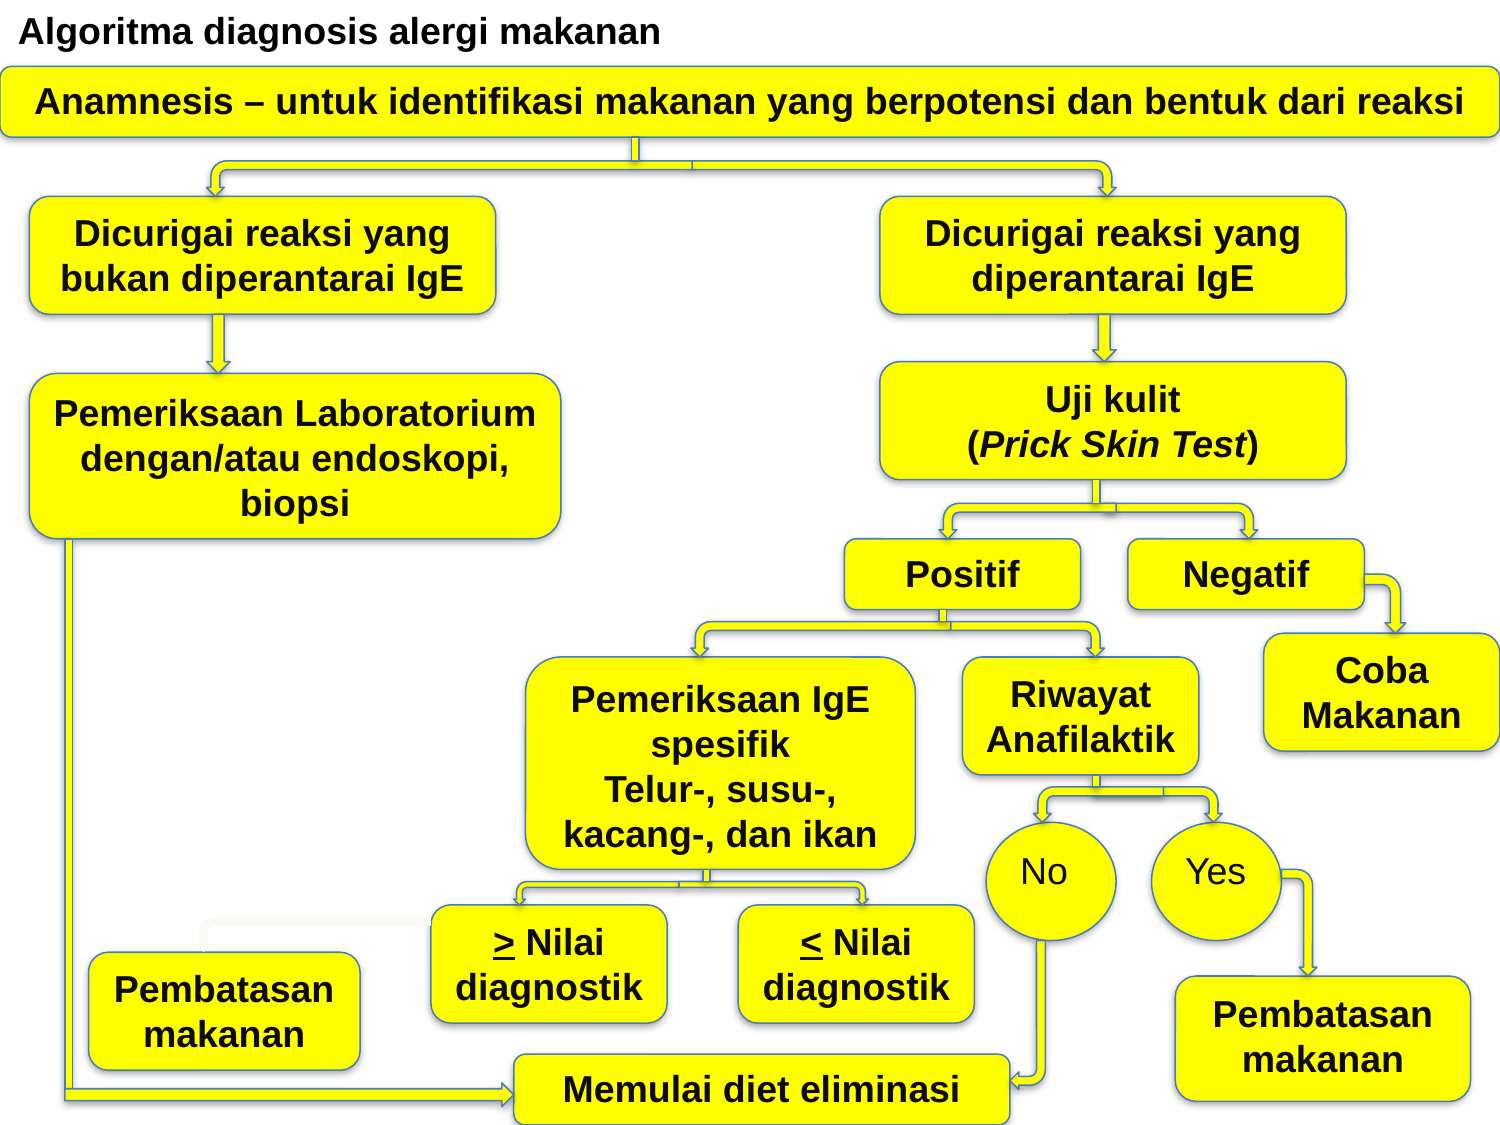

Algoritma diagnosis alergi makanan

Anamnesis – untuk identifikasi makanan yang berpotensi dan bentuk dari reaksi

Dicurigai reaksi yang bukan diperantarai IgE
Dicurigai reaksi yang diperantarai IgE

Uji kulit
(Prick Skin Test)
Pemeriksaan Laboratorium dengan/atau endoskopi, biopsi

Positif
Negatif

Coba Makanan
Pemeriksaan IgE spesifik
Telur-, susu-, kacang-, dan ikan

Riwayat Anafilaktik

No
Yes

> Nilai diagnostik
< Nilai diagnostik

Pembatasan makanan
Pembatasan makanan
Memulai diet eliminasi